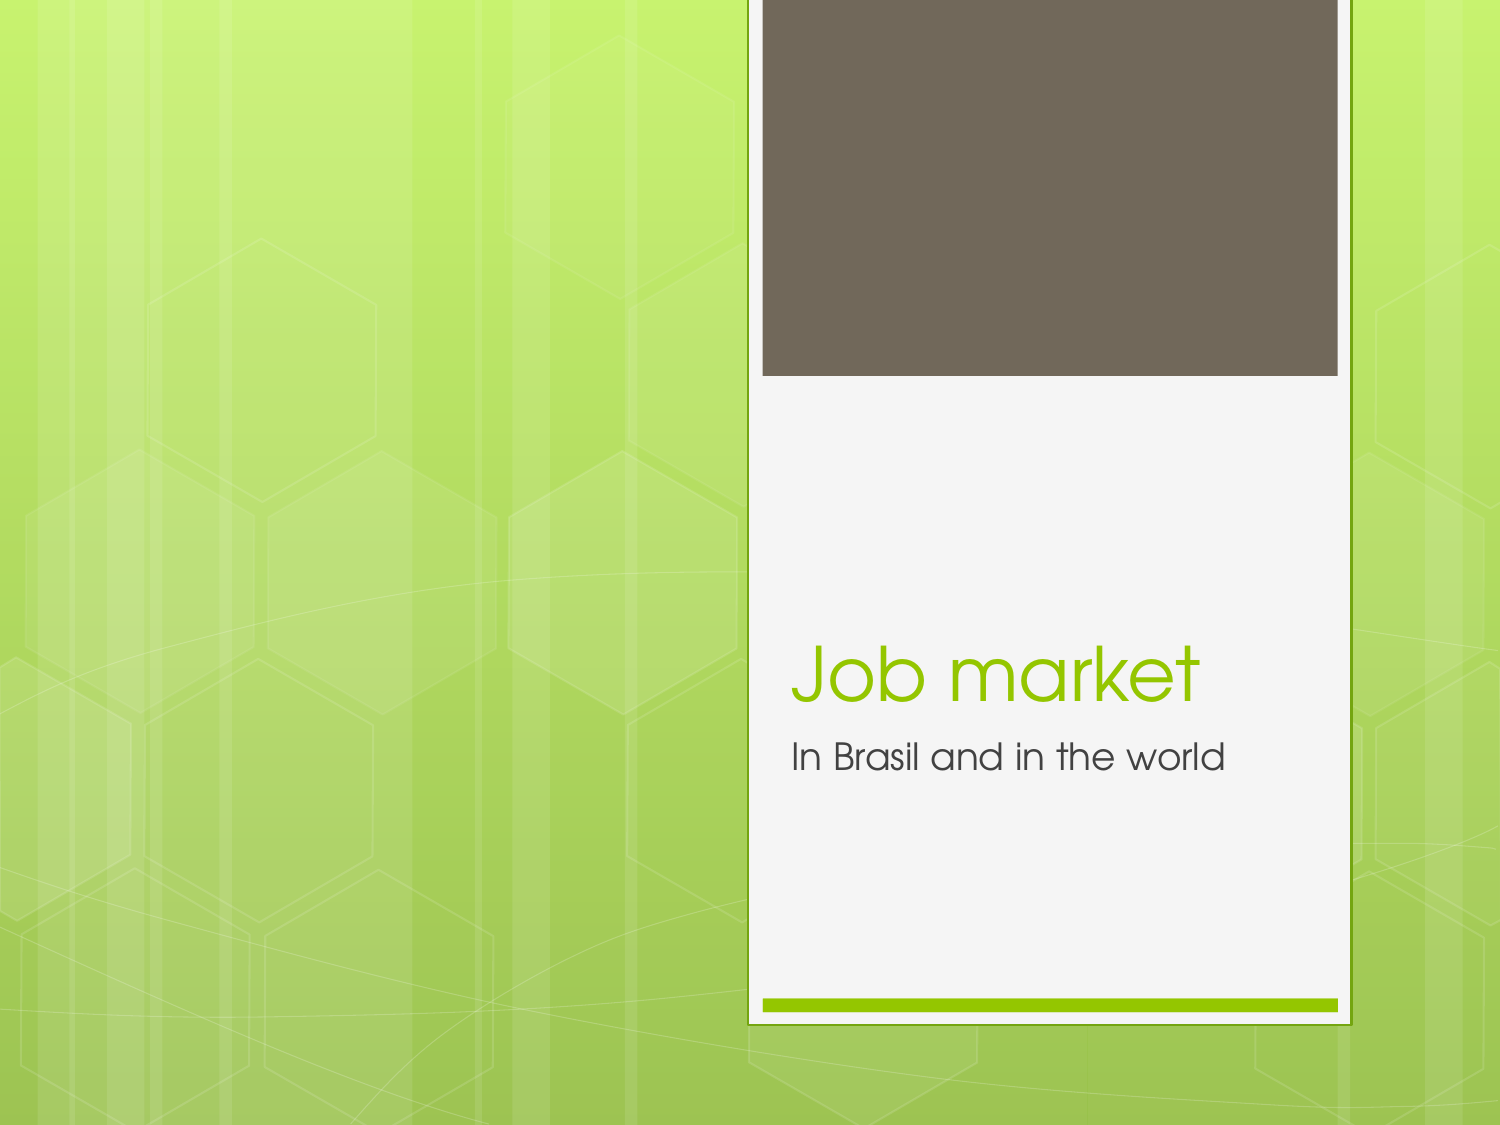

# Job market
In Brasil and in the world